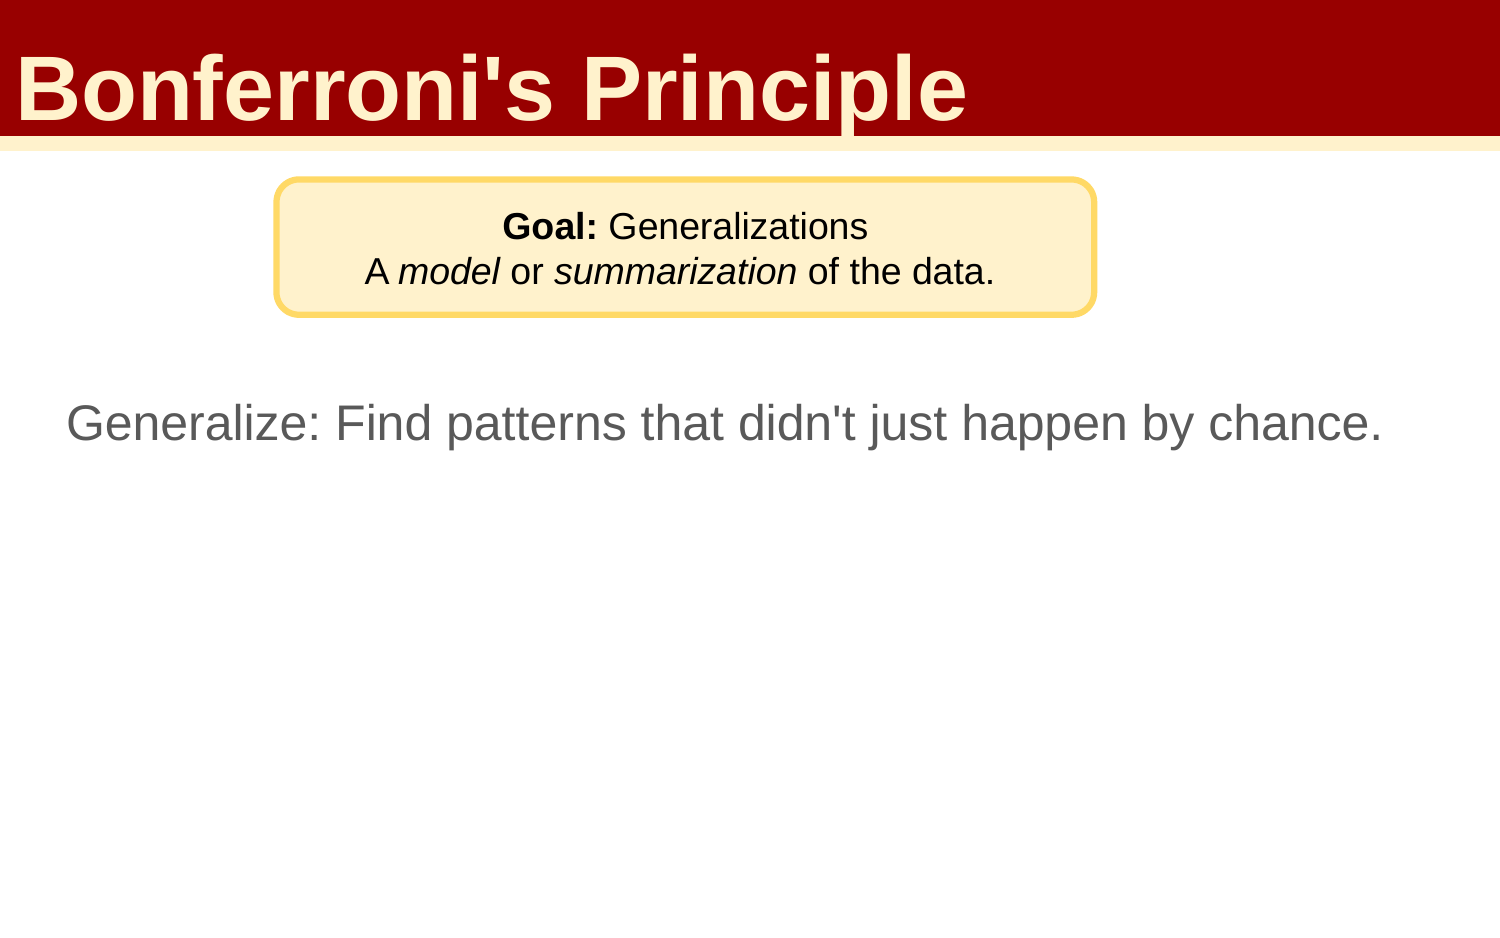

Bonferroni's Principle

Goal: Generalizations
A model or summarization of the data.
Generalize: Find patterns that didn't just happen by chance.